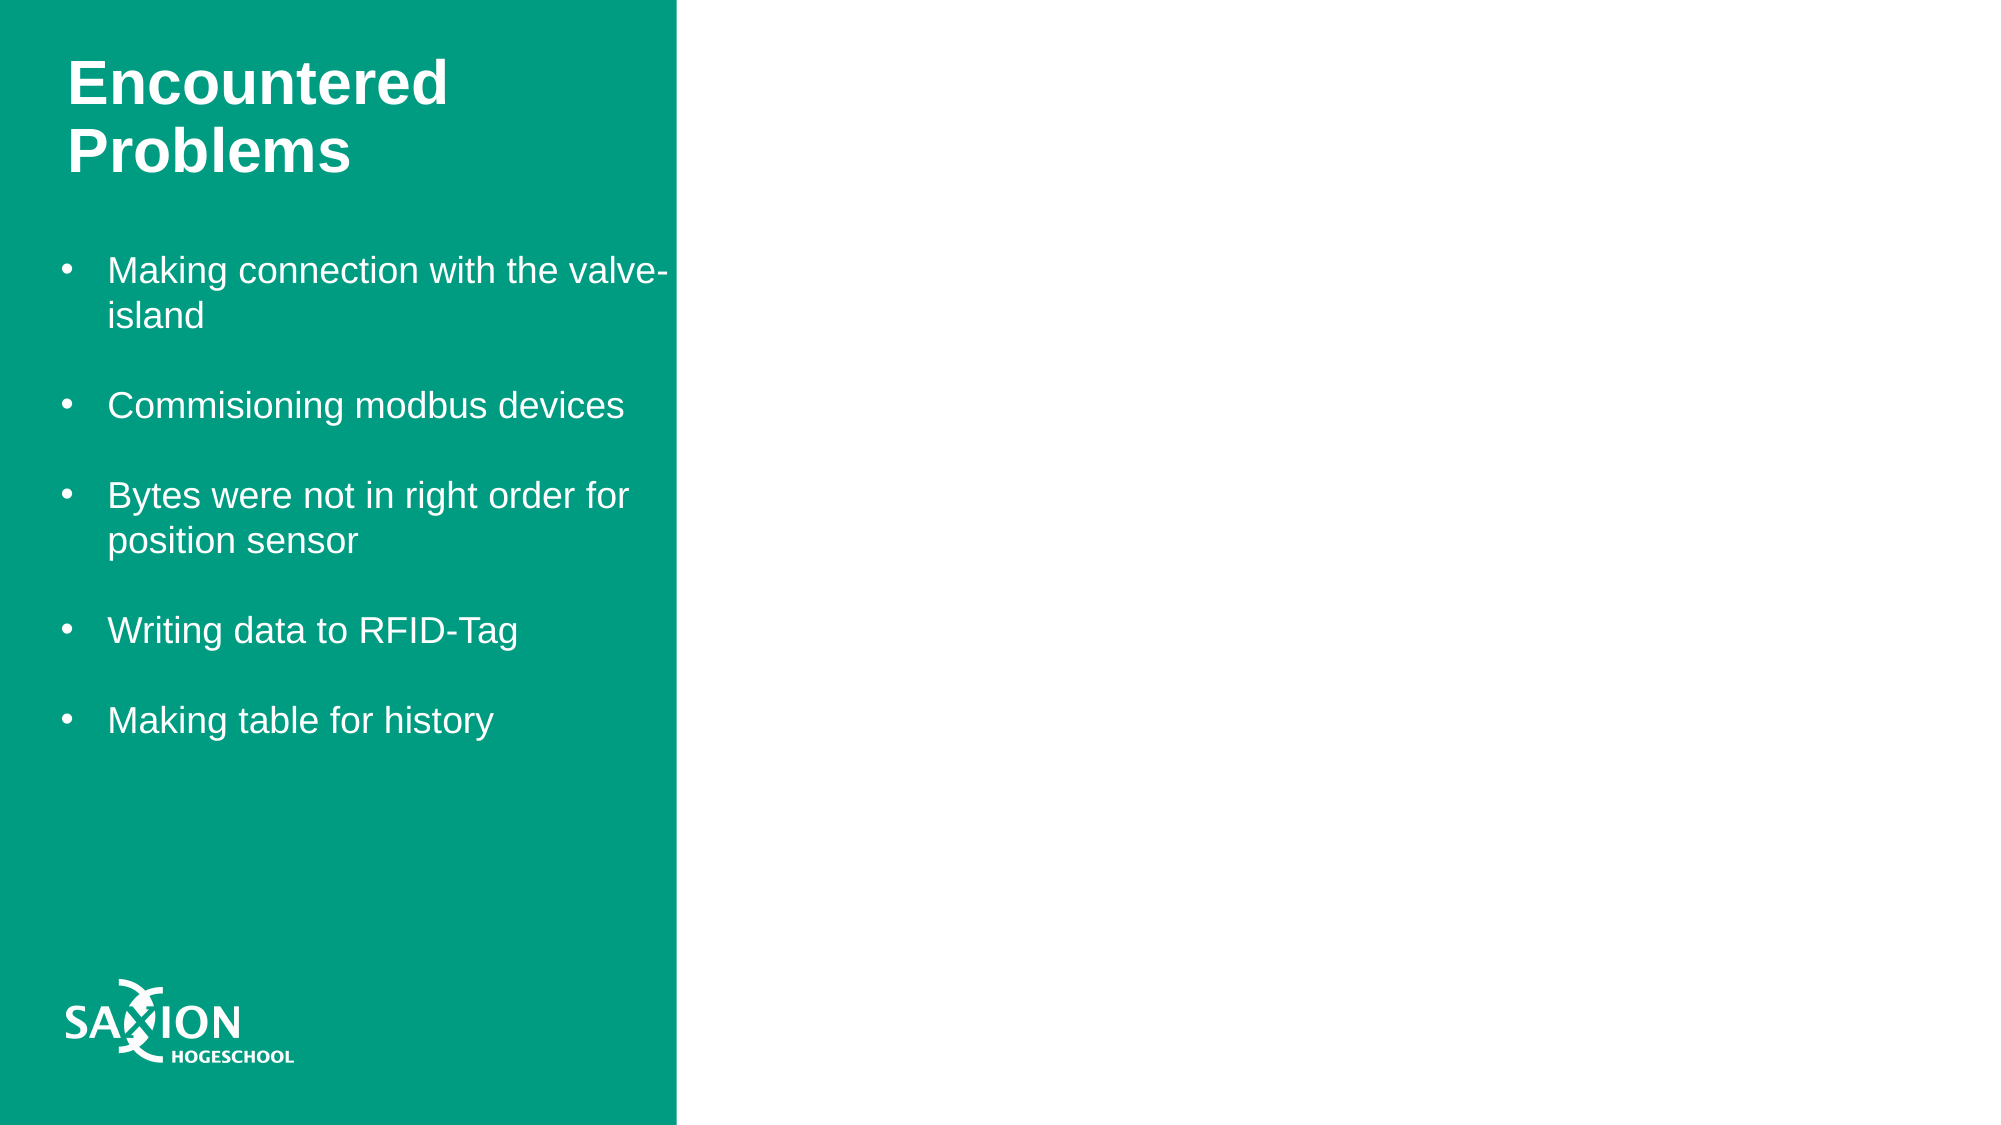

Encountered Problems
Making connection with the valve-island

Commisioning modbus devices

Bytes were not in right order for position sensor

Writing data to RFID-Tag

Making table for history